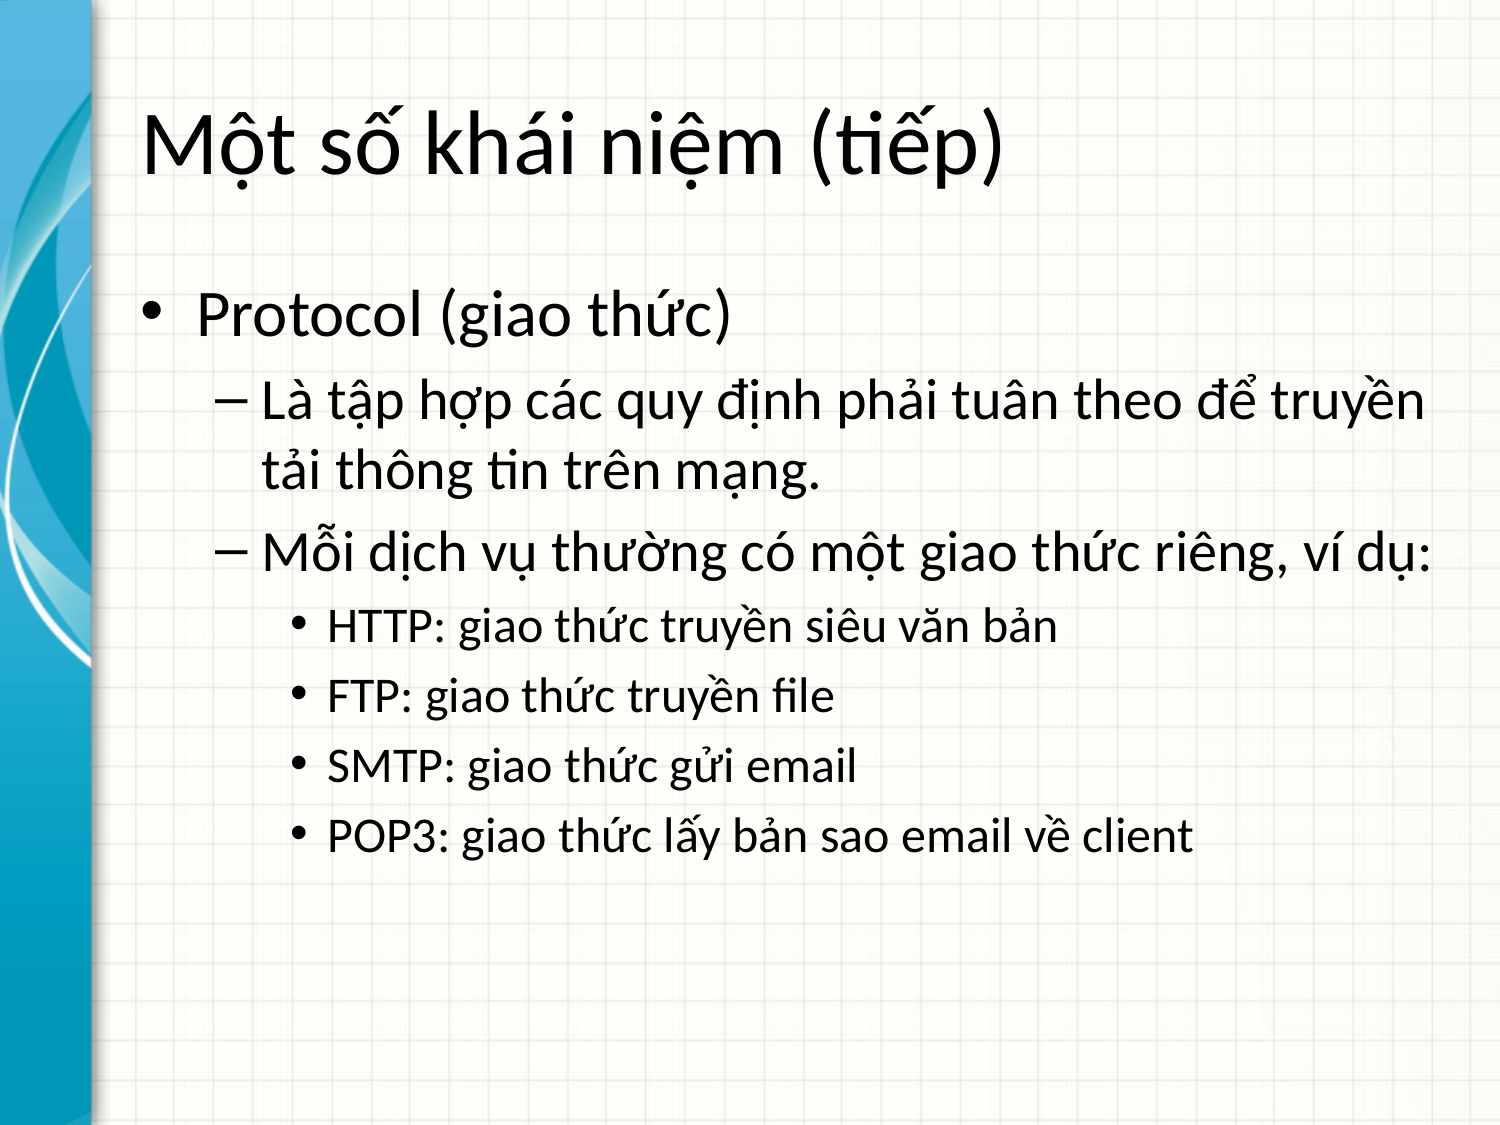

# Một số khái niệm (tiếp)
Protocol (giao thức)
Là tập hợp các quy định phải tuân theo để truyền tải thông tin trên mạng.
Mỗi dịch vụ thường có một giao thức riêng, ví dụ:
HTTP: giao thức truyền siêu văn bản
FTP: giao thức truyền file
SMTP: giao thức gửi email
POP3: giao thức lấy bản sao email về client